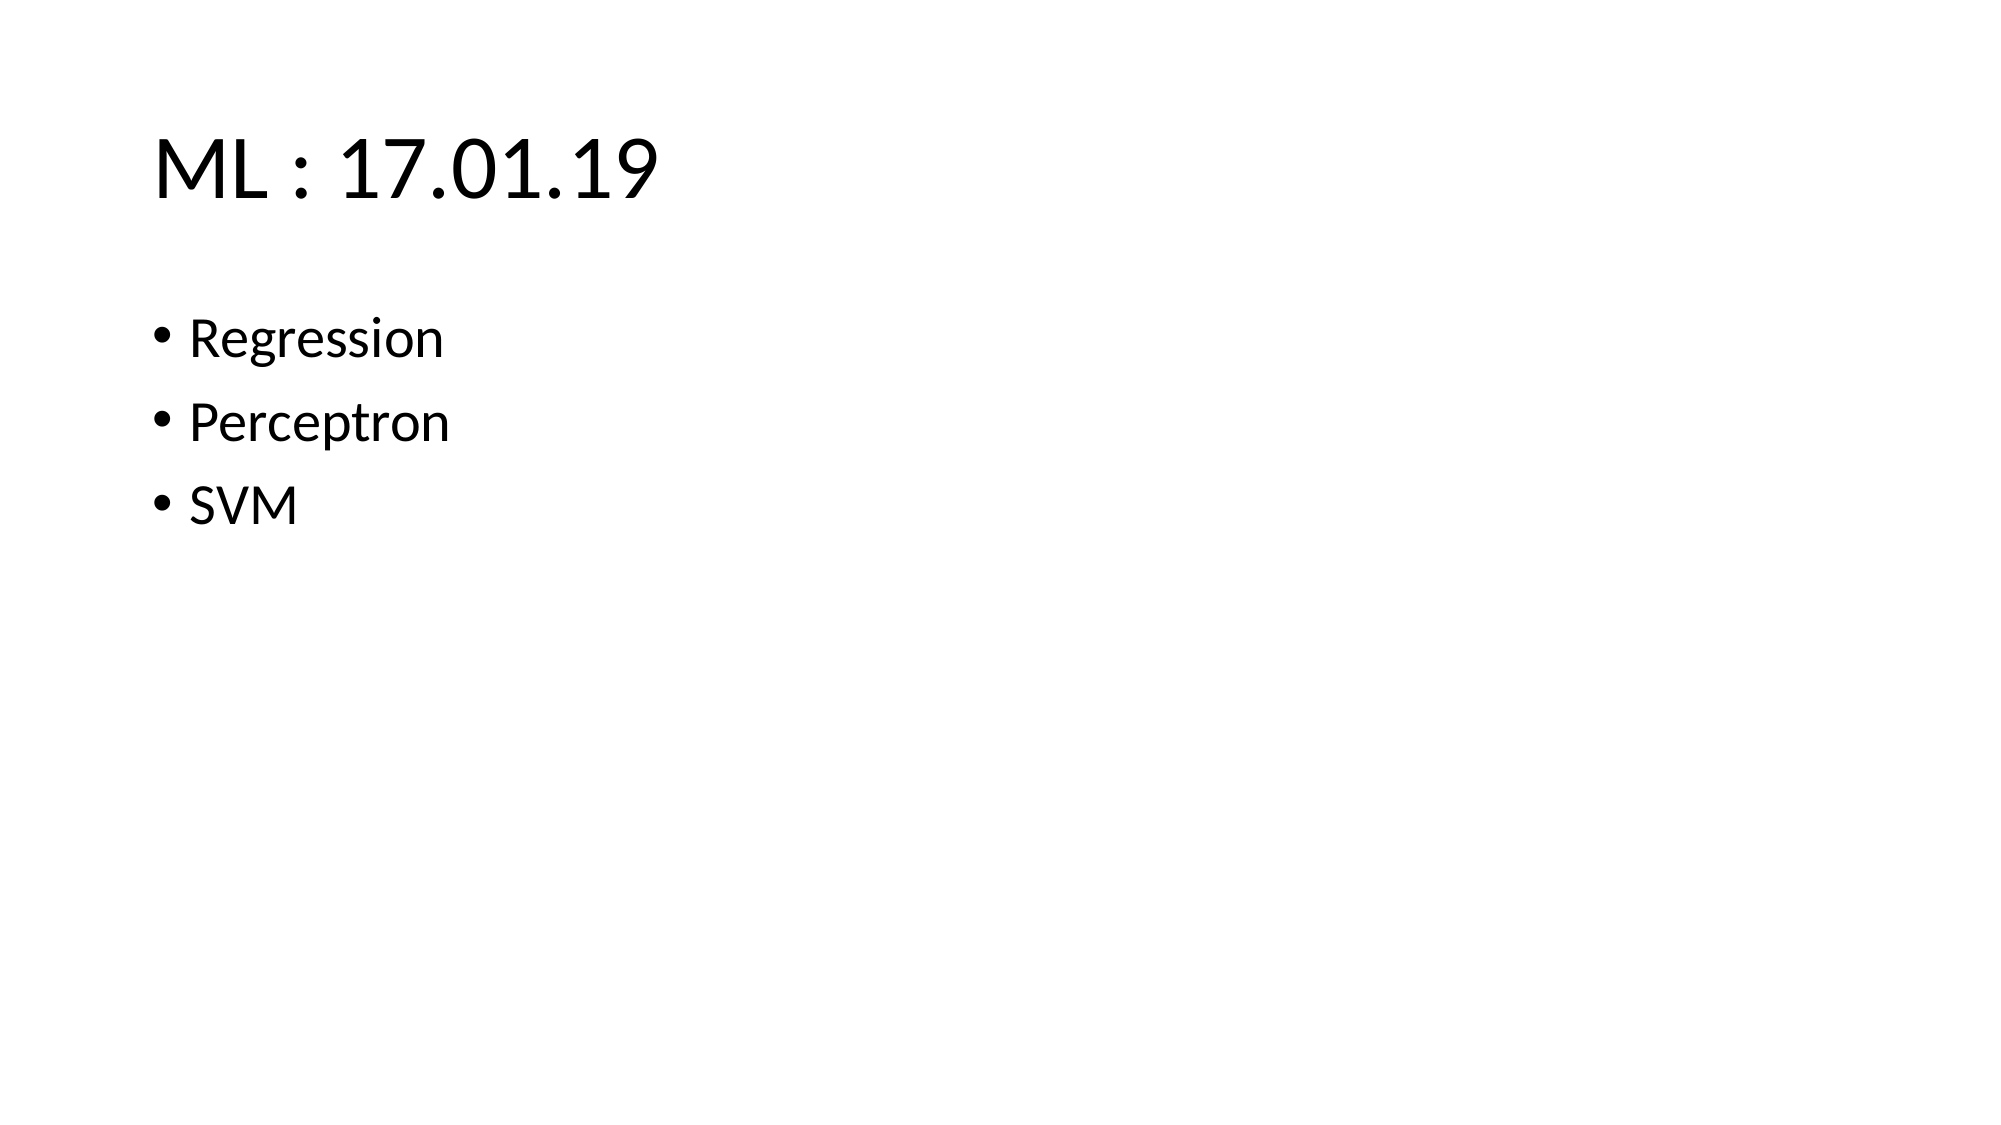

# ML : 17.01.19
Regression
Perceptron
SVM